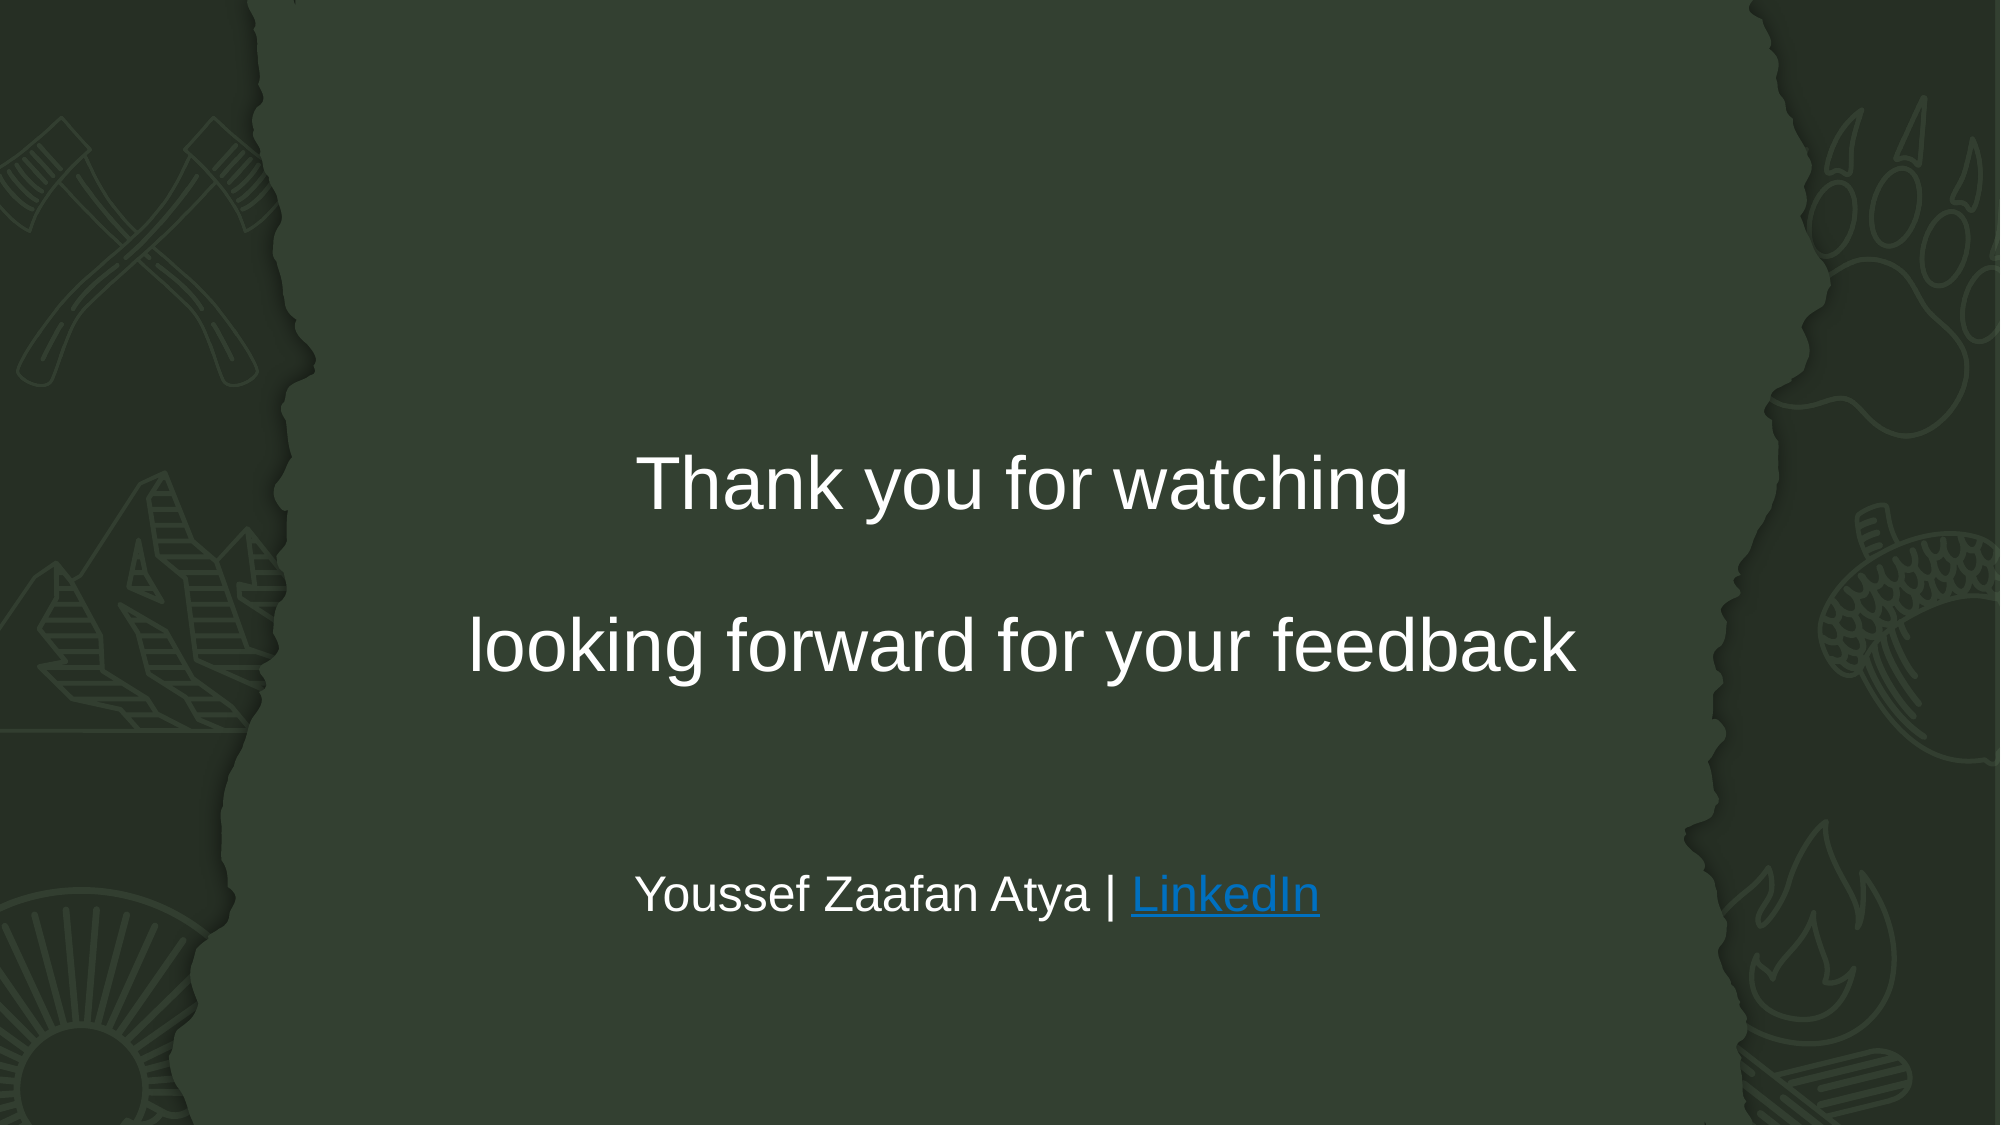

# Thank you for watching looking forward for your feedback
Youssef Zaafan Atya | LinkedIn